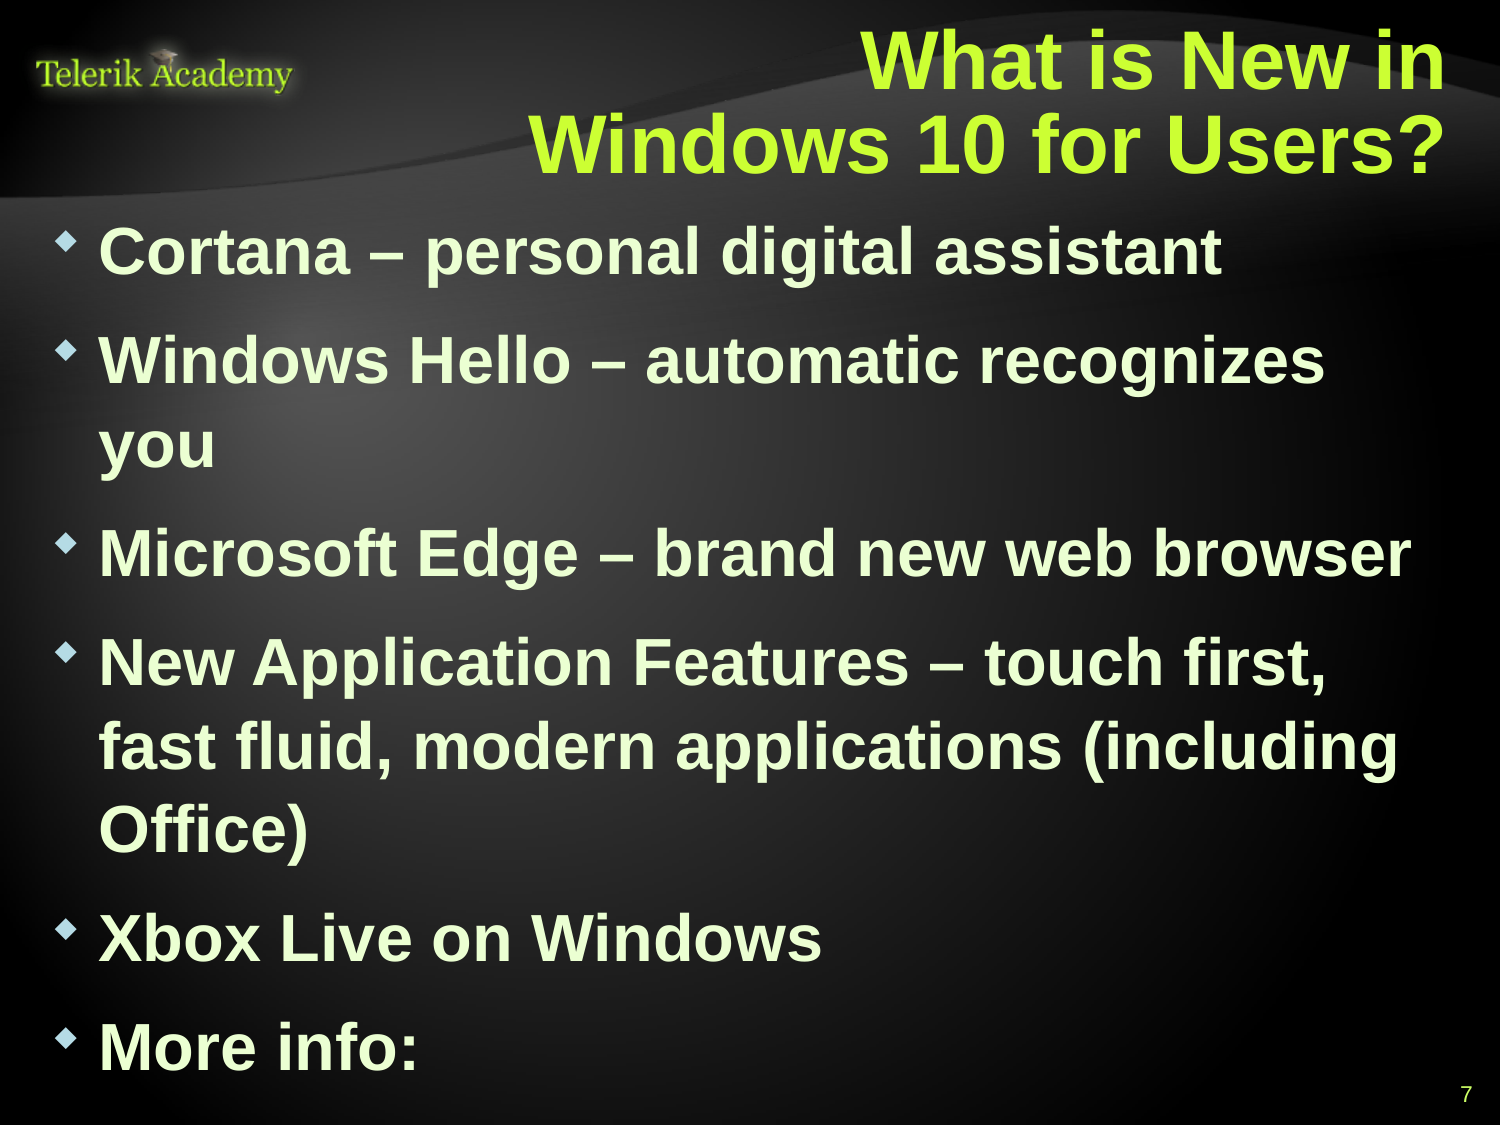

# What is New in Windows 10 for Users?
Cortana – personal digital assistant
Windows Hello – automatic recognizes you
Microsoft Edge – brand new web browser
New Application Features – touch first, fast fluid, modern applications (including Office)
Xbox Live on Windows
More info:
https://youtube.com/watch?v=Wwc5jKc-EgE

7